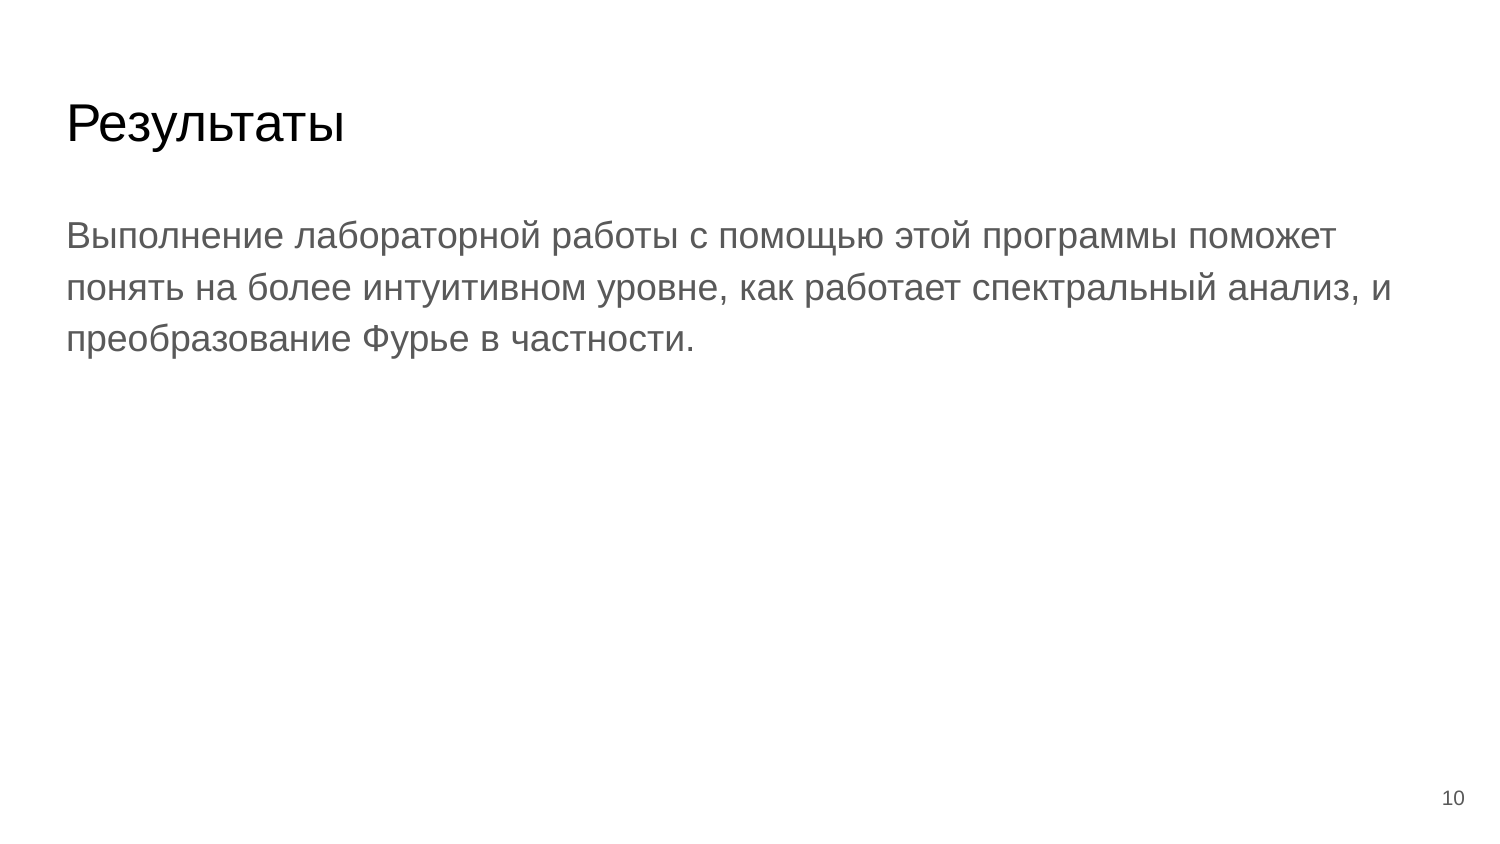

# Результаты
Выполнение лабораторной работы с помощью этой программы поможет понять на более интуитивном уровне, как работает спектральный анализ, и преобразование Фурье в частности.
10